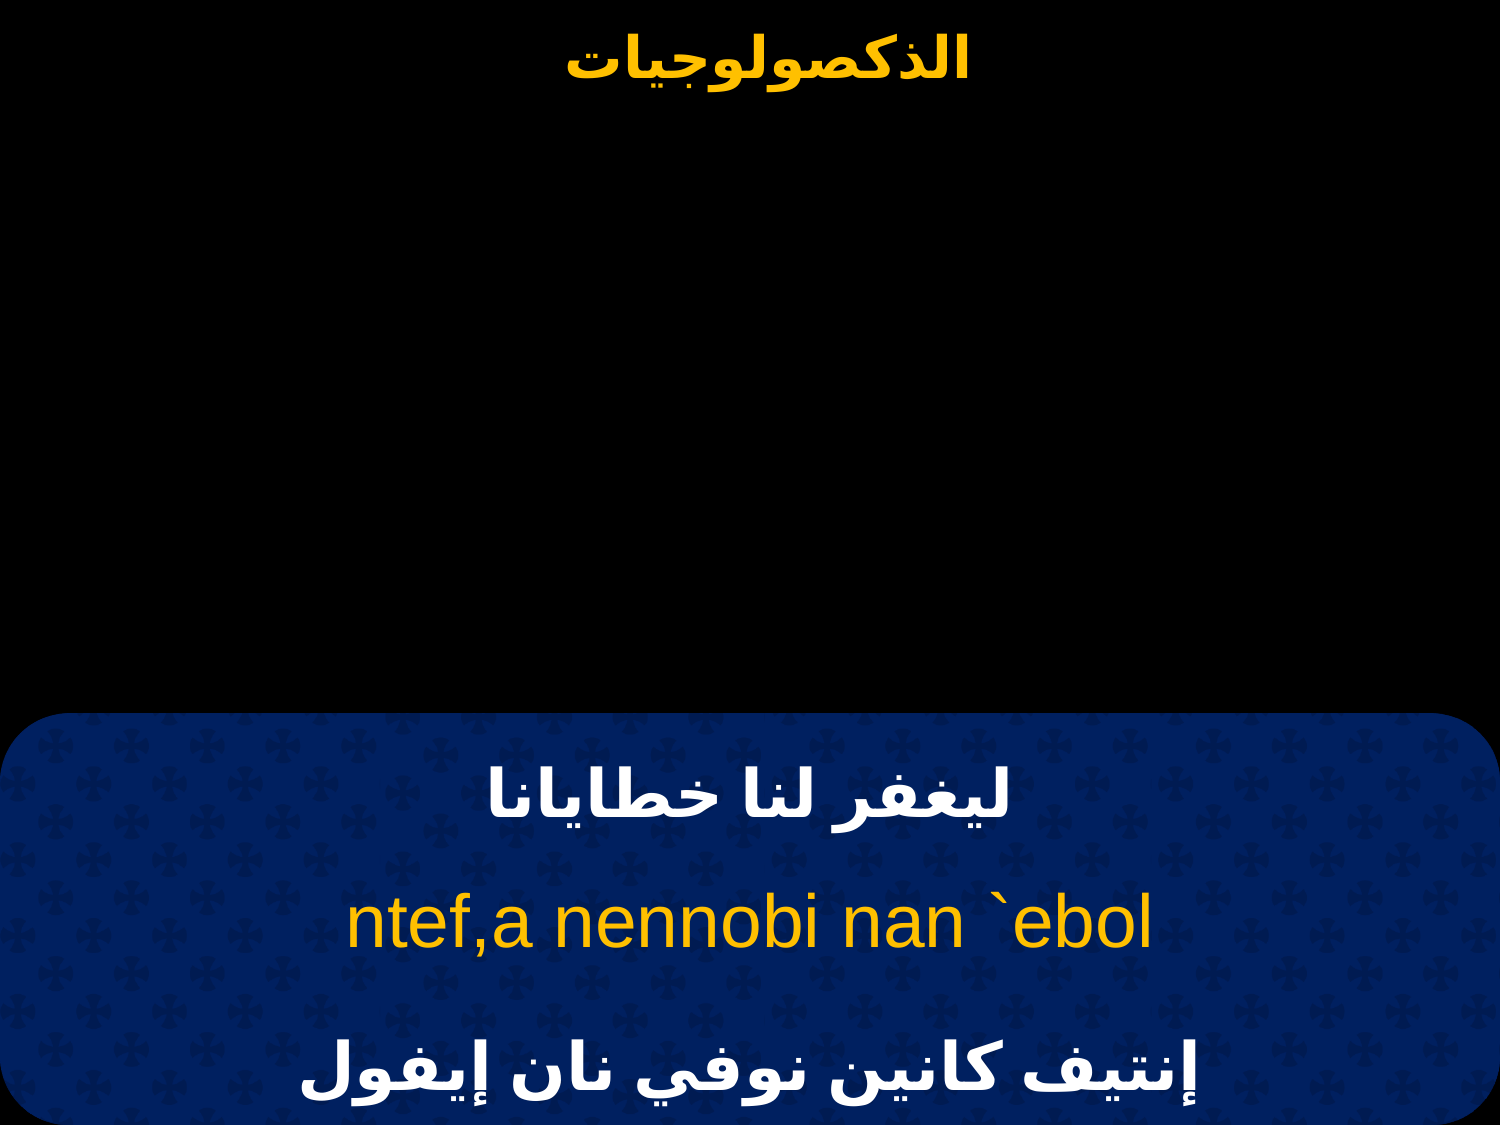

# ليغفر لنا خطايانا
ntef,a nennobi nan `ebol
إنتيف كانين نوفي نان إيفول